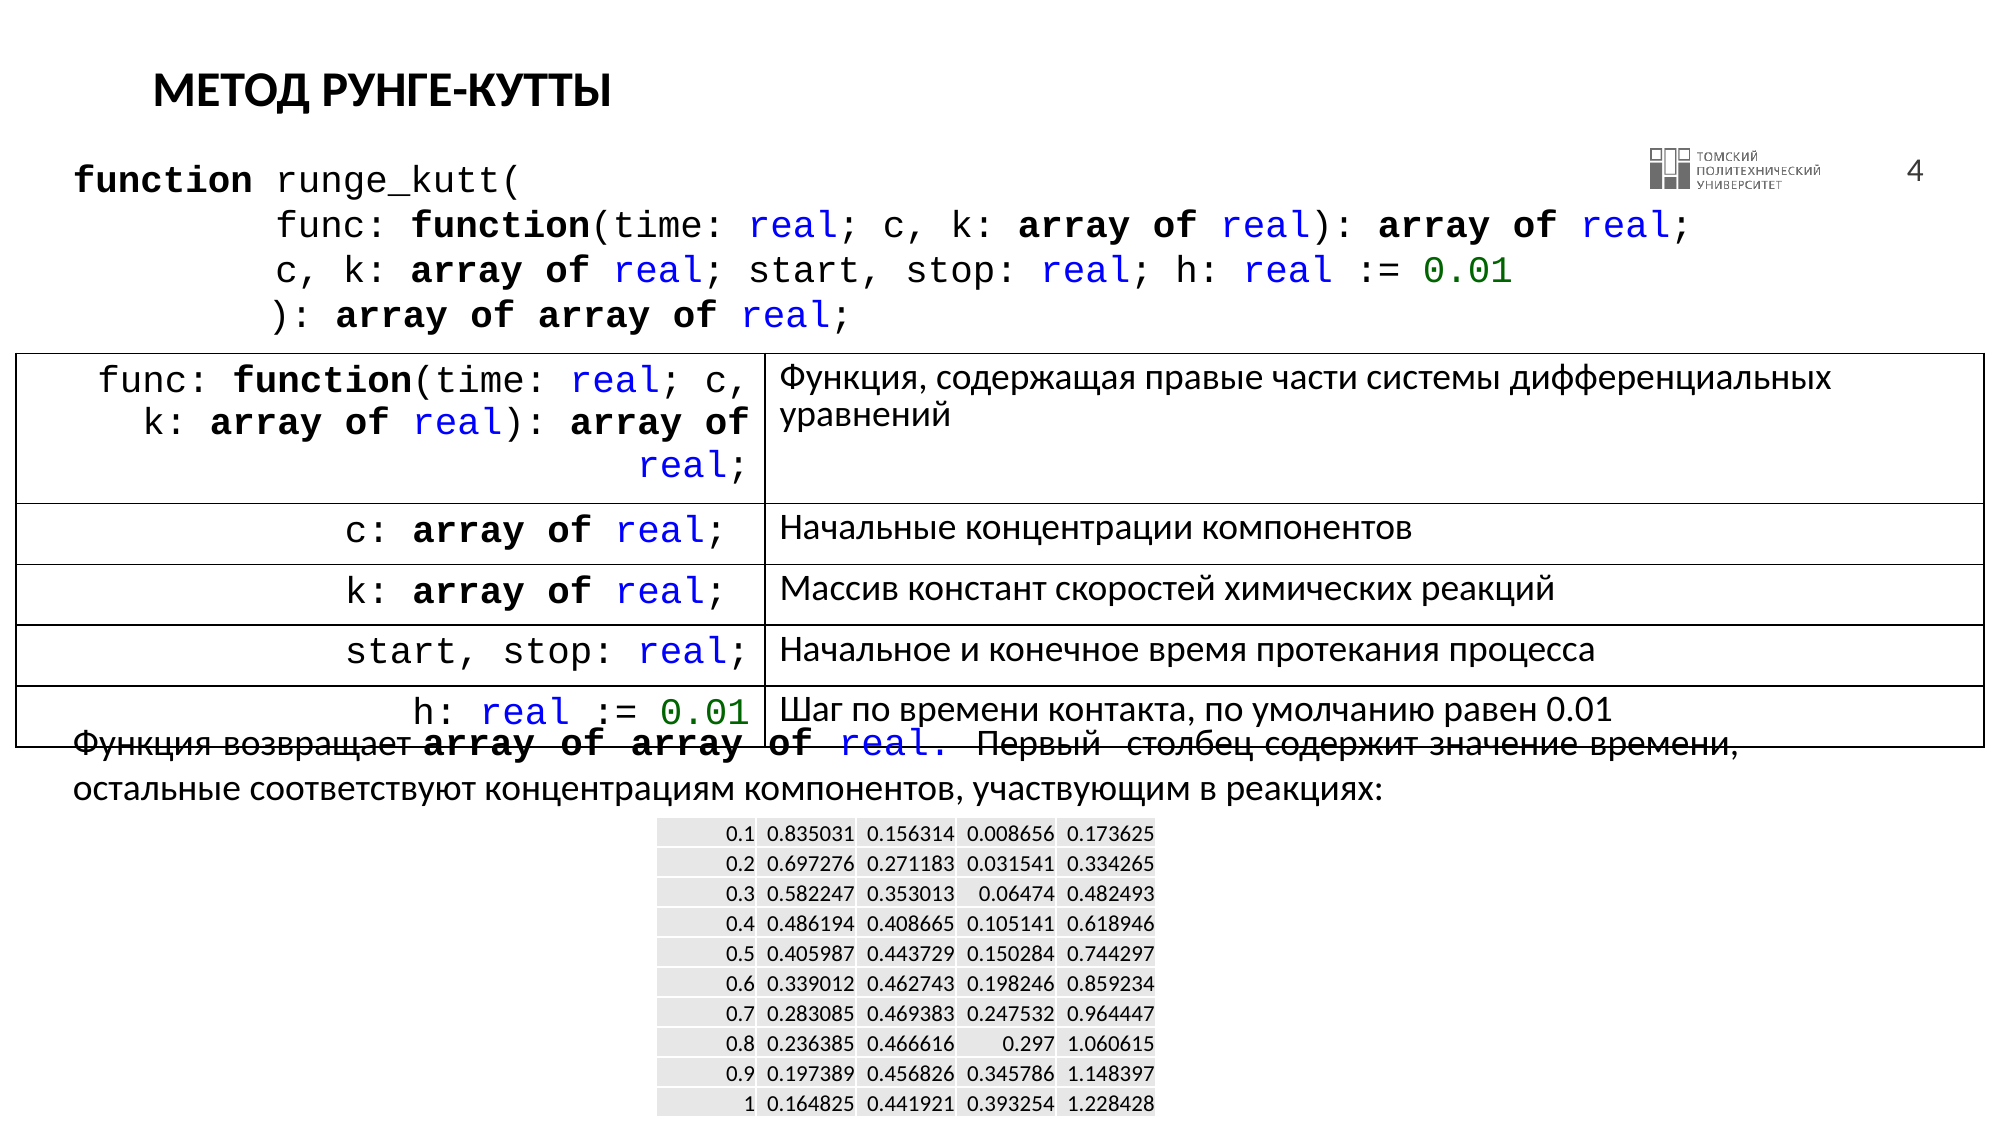

# МЕТОД РУНГЕ-КУТТЫ
function runge_kutt(
         func: function(time: real; c, k: array of real): array of real;
         c, k: array of real; start, stop: real; h: real := 0.01
	  ): array of array of real;
| func: function(time: real; c, k: array of real): array of real; | Функция, содержащая правые части системы дифференциальных уравнений |
| --- | --- |
| c: array of real; | Начальные концентрации компонентов |
| k: array of real; | Массив констант скоростей химических реакций |
| start, stop: real; | Начальное и конечное время протекания процесса |
| h: real := 0.01 | Шаг по времени контакта, по умолчанию равен 0.01 |
Функция возвращает array of array of real. Первый столбец содержит значение времени, остальные соответствуют концентрациям компонентов, участвующим в реакциях:
| 0.1 | 0.835031 | 0.156314 | 0.008656 | 0.173625 |
| --- | --- | --- | --- | --- |
| 0.2 | 0.697276 | 0.271183 | 0.031541 | 0.334265 |
| 0.3 | 0.582247 | 0.353013 | 0.06474 | 0.482493 |
| 0.4 | 0.486194 | 0.408665 | 0.105141 | 0.618946 |
| 0.5 | 0.405987 | 0.443729 | 0.150284 | 0.744297 |
| 0.6 | 0.339012 | 0.462743 | 0.198246 | 0.859234 |
| 0.7 | 0.283085 | 0.469383 | 0.247532 | 0.964447 |
| 0.8 | 0.236385 | 0.466616 | 0.297 | 1.060615 |
| 0.9 | 0.197389 | 0.456826 | 0.345786 | 1.148397 |
| 1 | 0.164825 | 0.441921 | 0.393254 | 1.228428 |